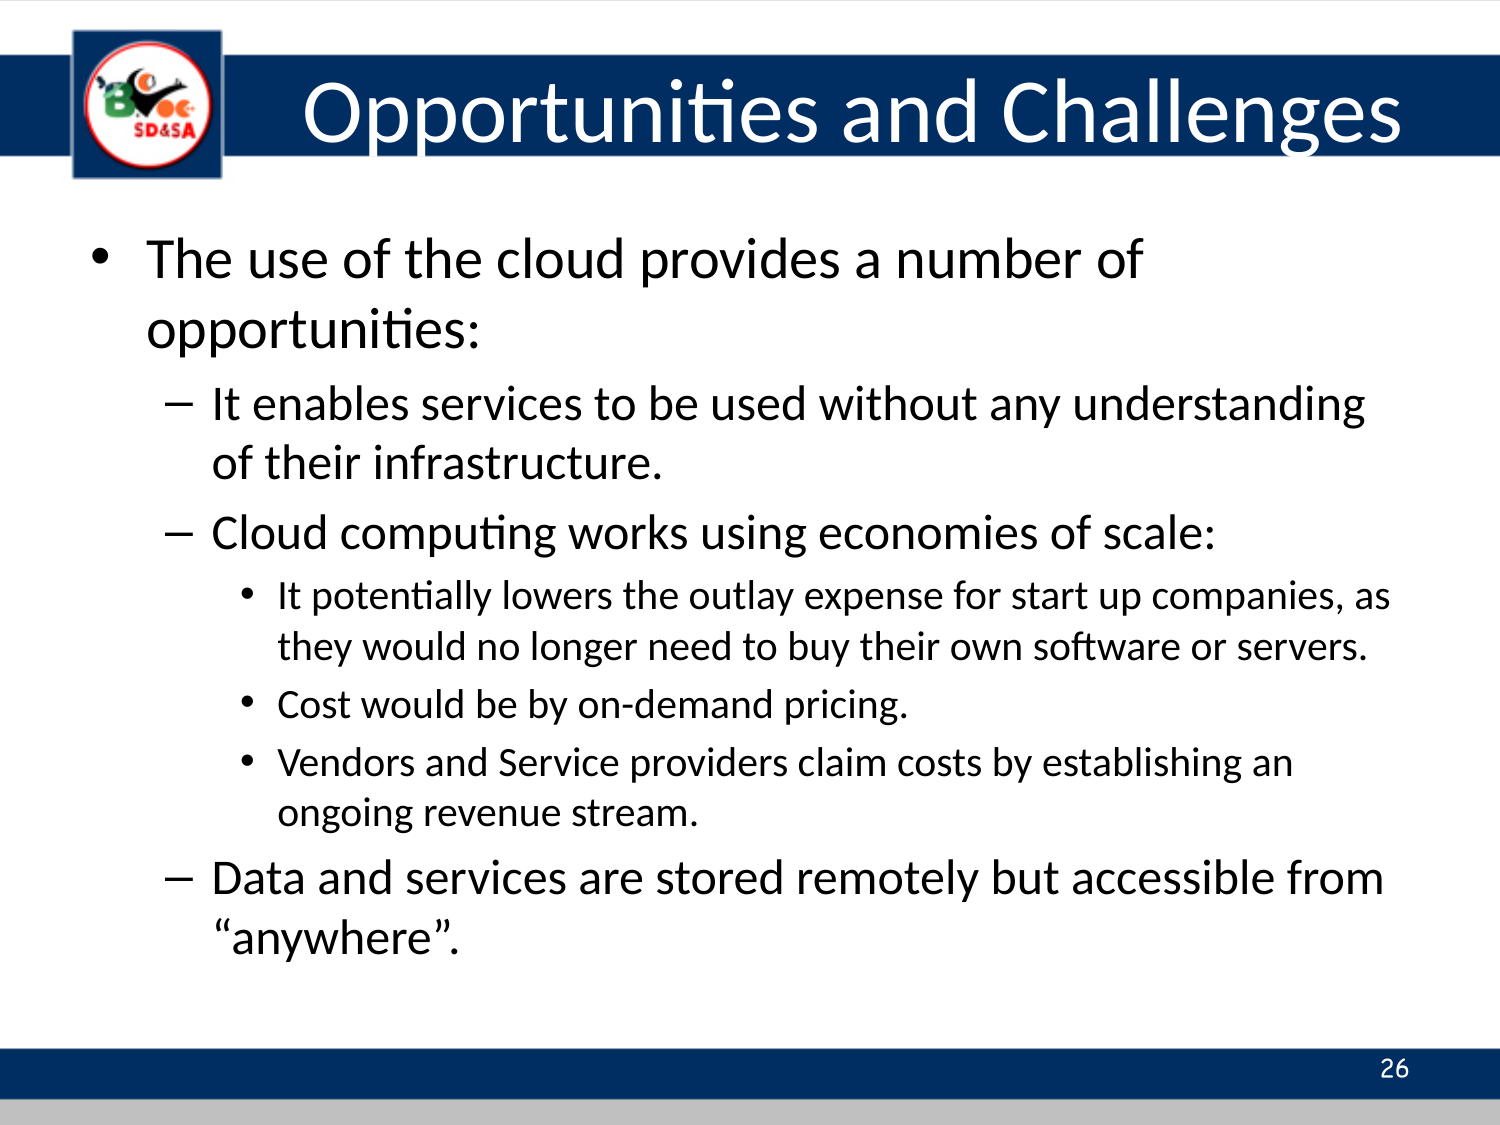

# Opportunities and Challenges
The use of the cloud provides a number of opportunities:
It enables services to be used without any understanding of their infrastructure.
Cloud computing works using economies of scale:
It potentially lowers the outlay expense for start up companies, as they would no longer need to buy their own software or servers.
Cost would be by on-demand pricing.
Vendors and Service providers claim costs by establishing an ongoing revenue stream.
Data and services are stored remotely but accessible from “anywhere”.
26